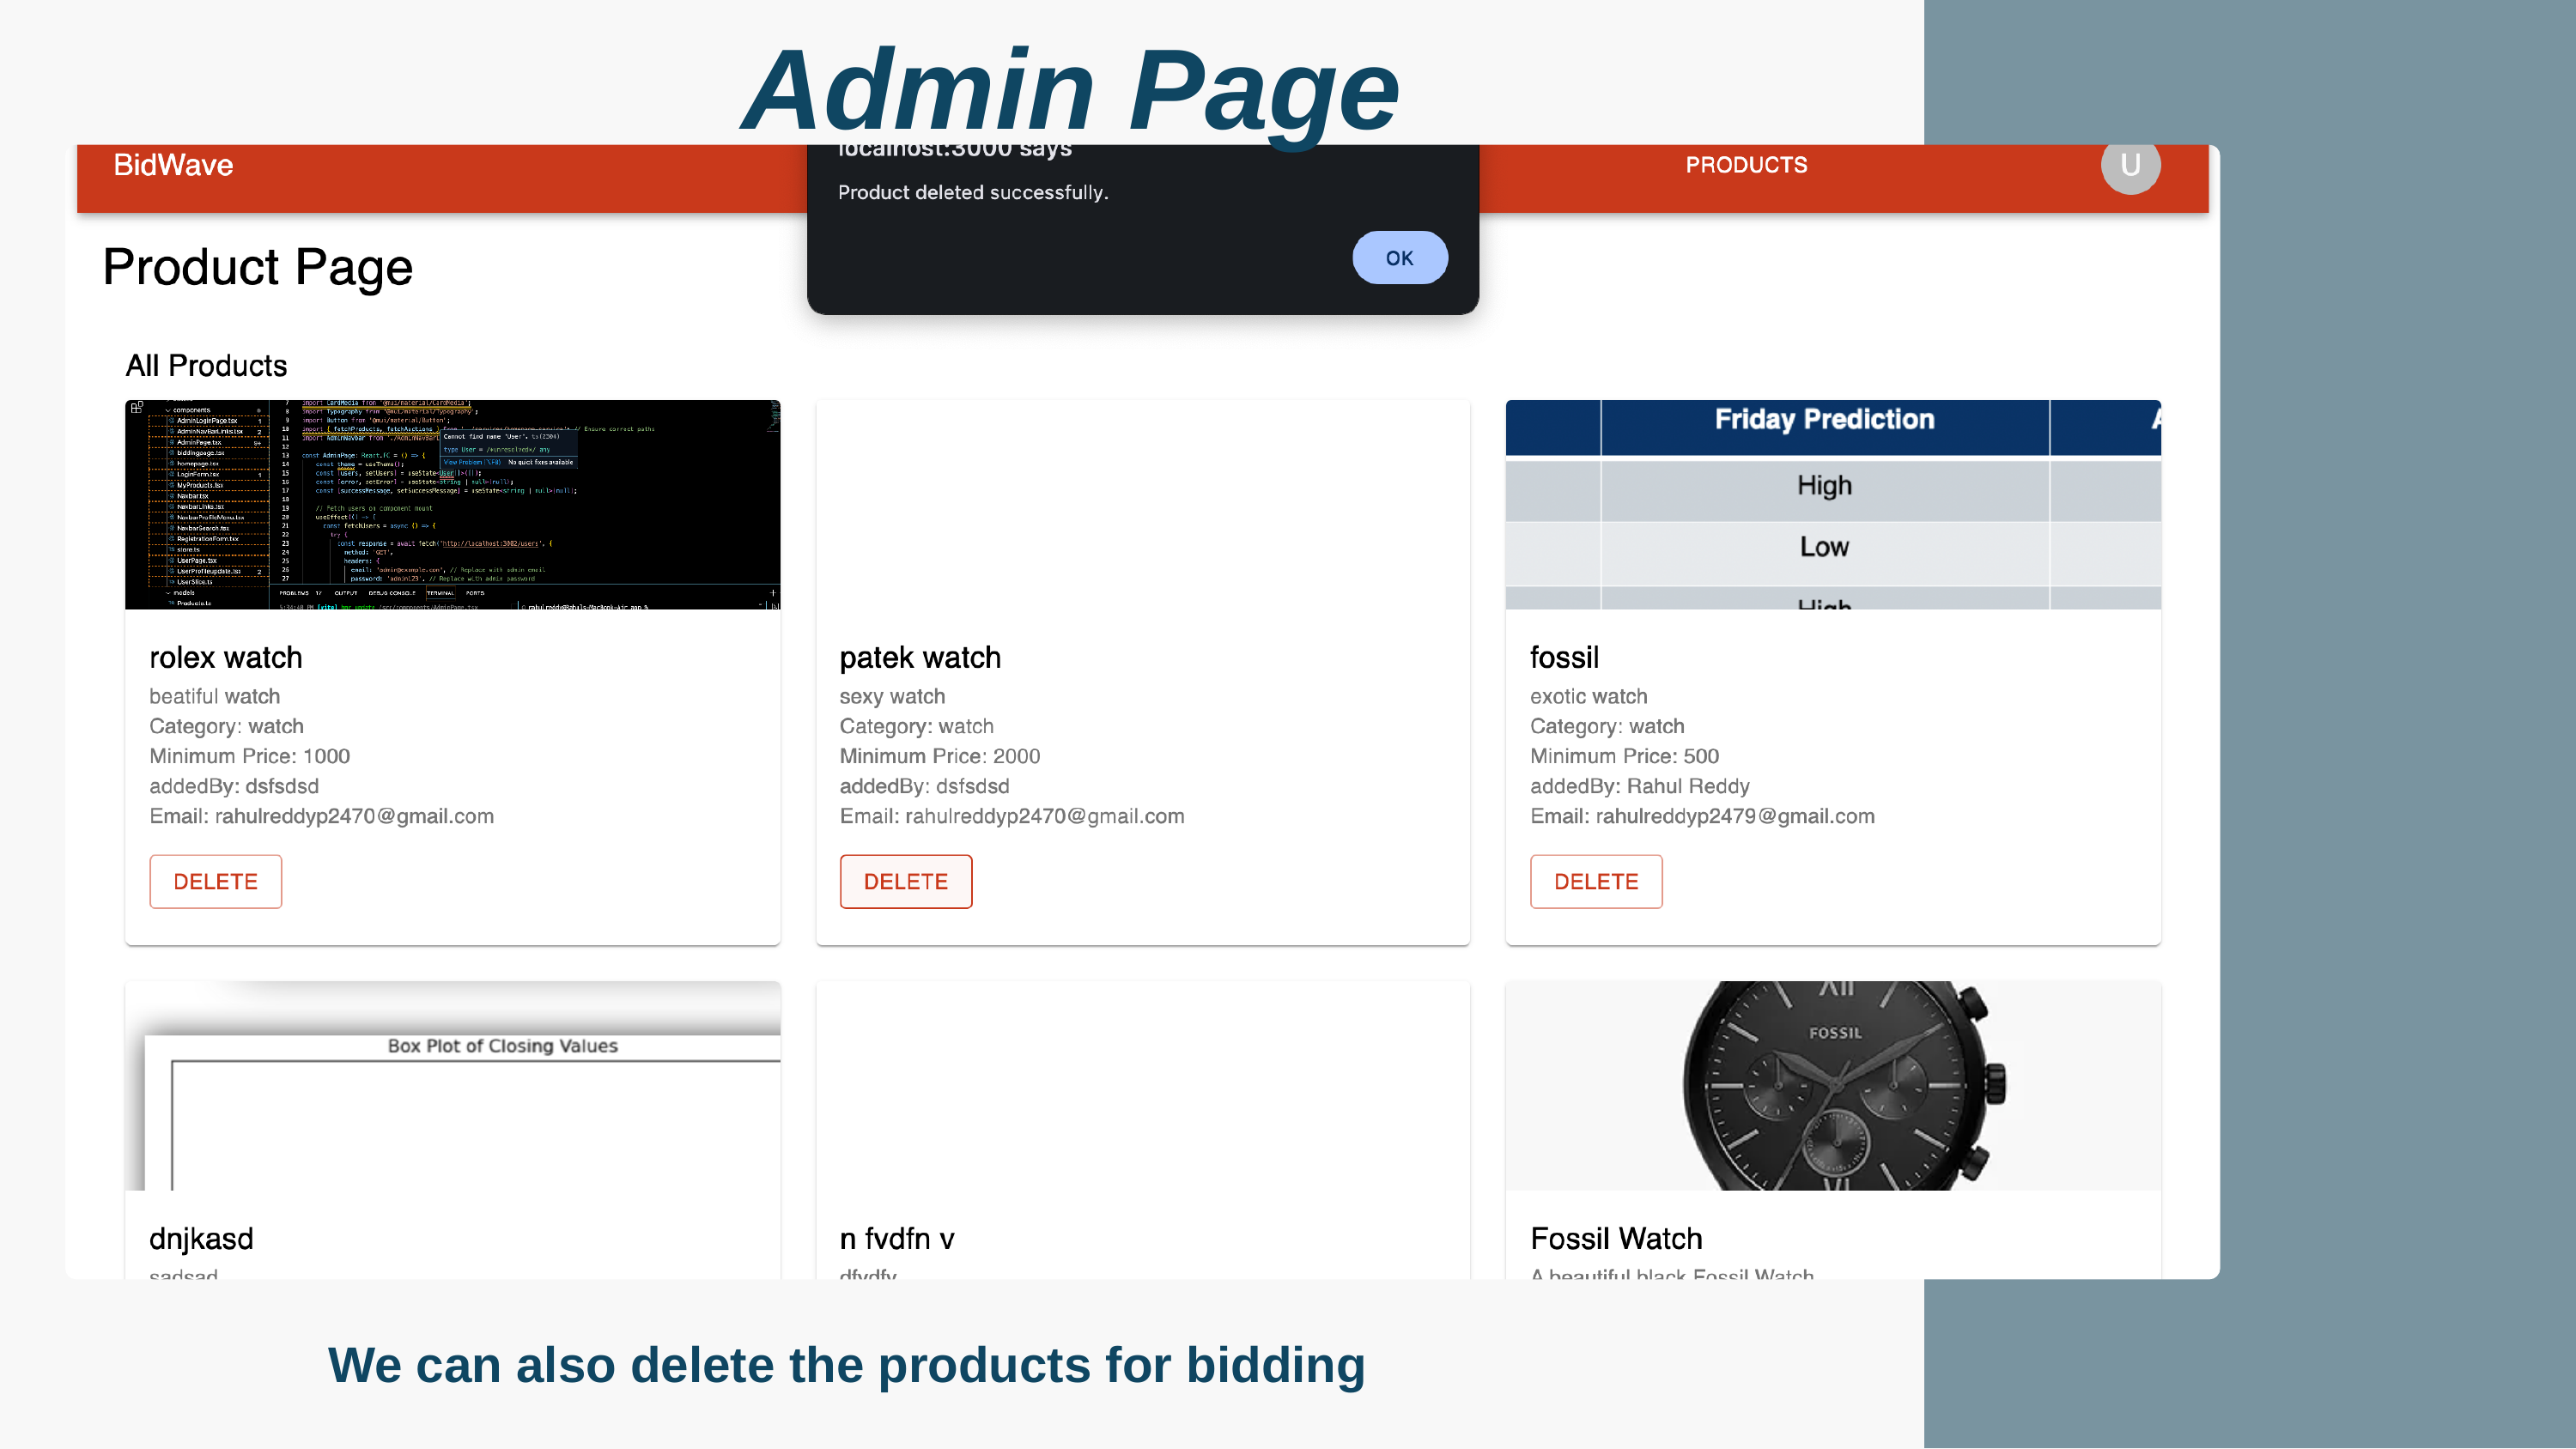

Admin Page

We can also delete the products for bidding